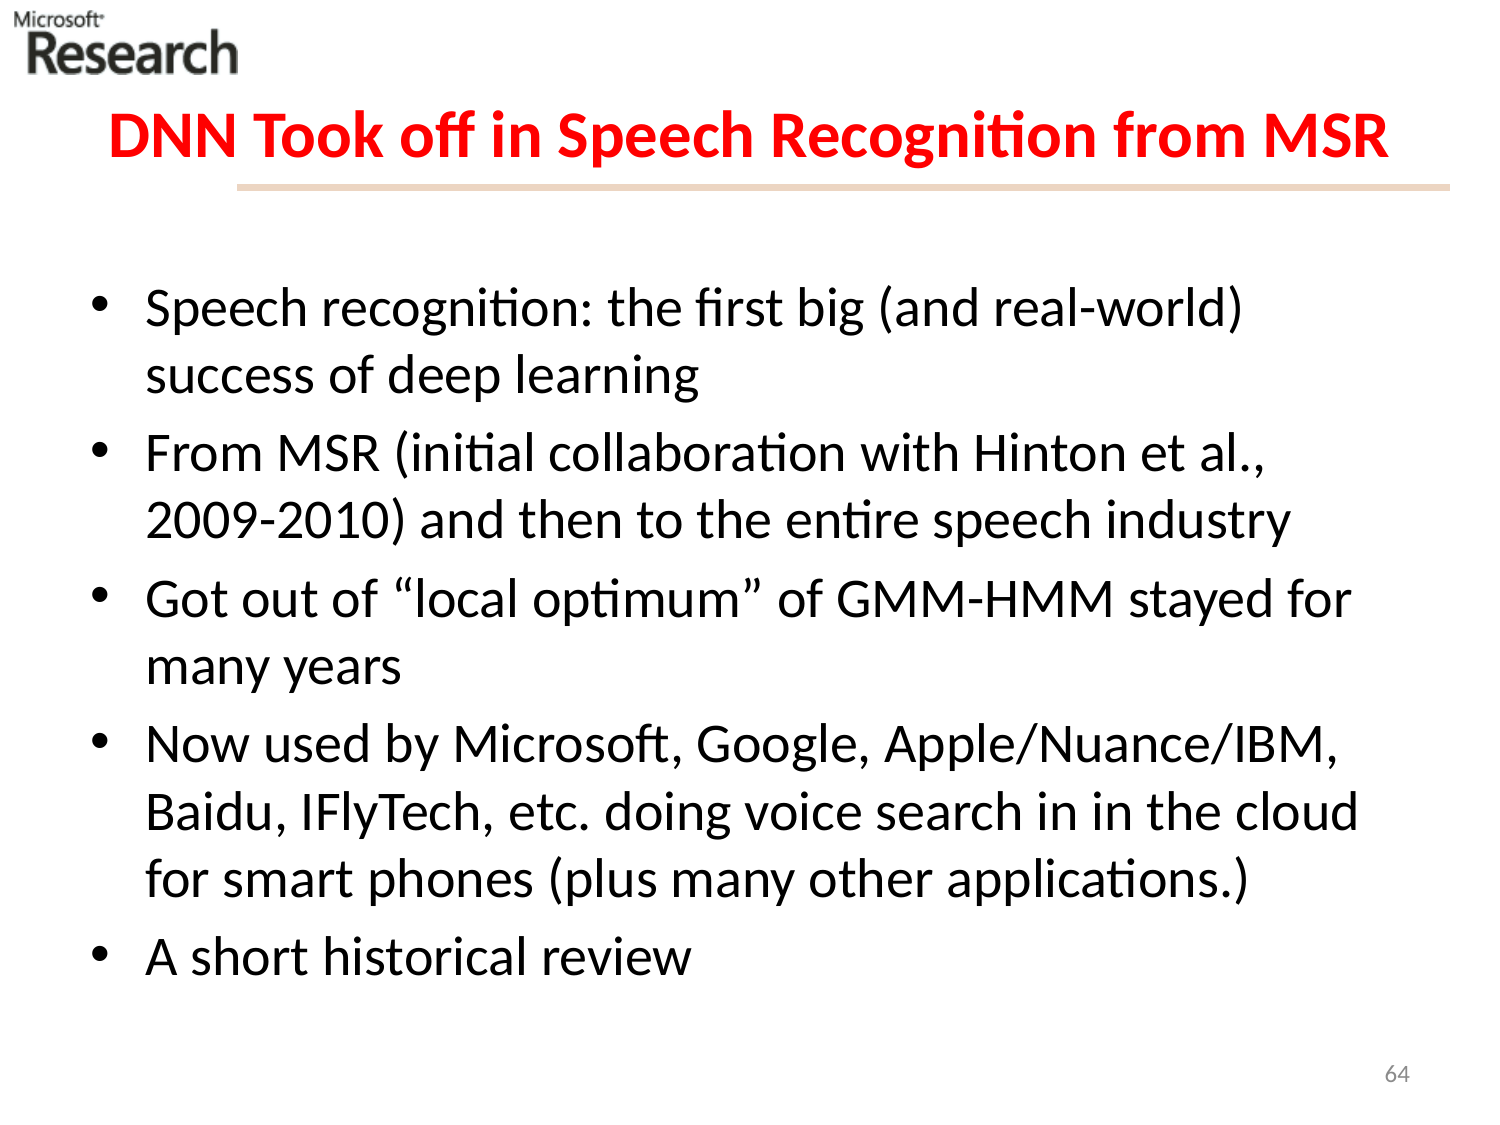

# DNN Took off in Speech Recognition from MSR
Speech recognition: the first big (and real-world) success of deep learning
From MSR (initial collaboration with Hinton et al., 2009-2010) and then to the entire speech industry
Got out of “local optimum” of GMM-HMM stayed for many years
Now used by Microsoft, Google, Apple/Nuance/IBM, Baidu, IFlyTech, etc. doing voice search in in the cloud for smart phones (plus many other applications.)
A short historical review
64